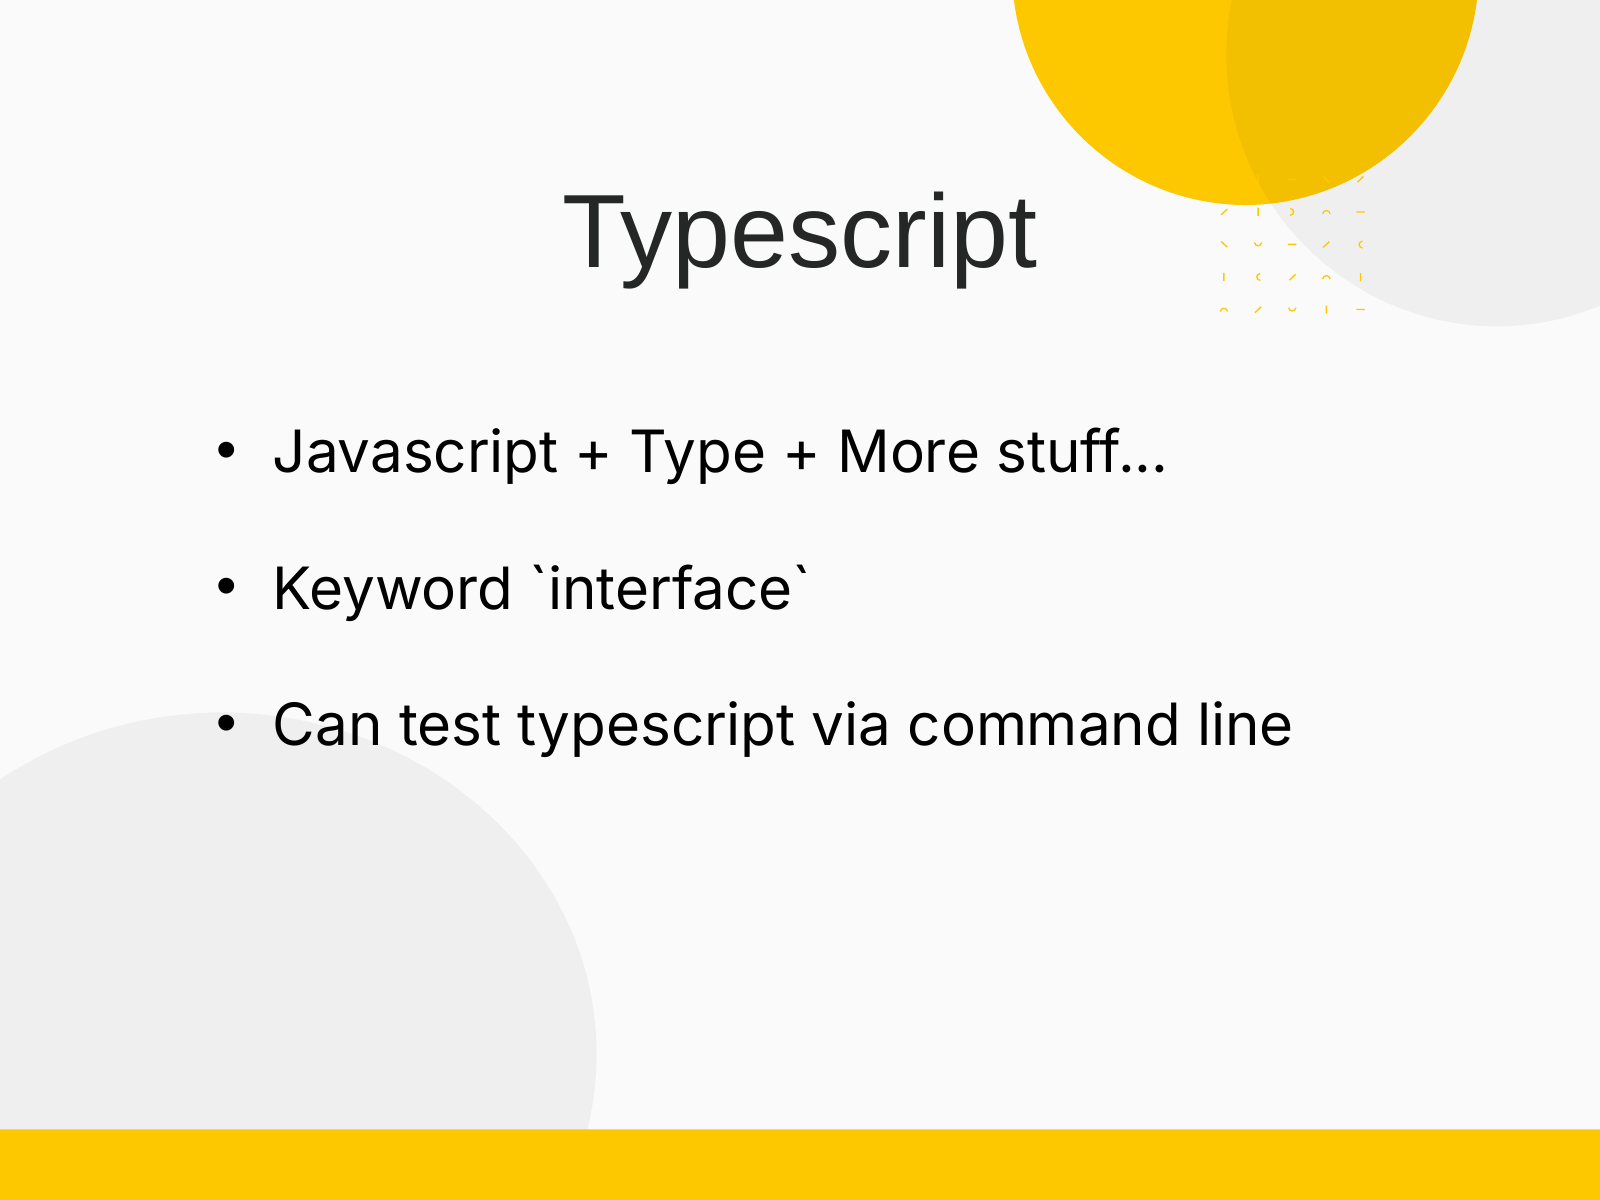

Typescript
Javascript + Type + More stuff...
Keyword `interface`
Can test typescript via command line